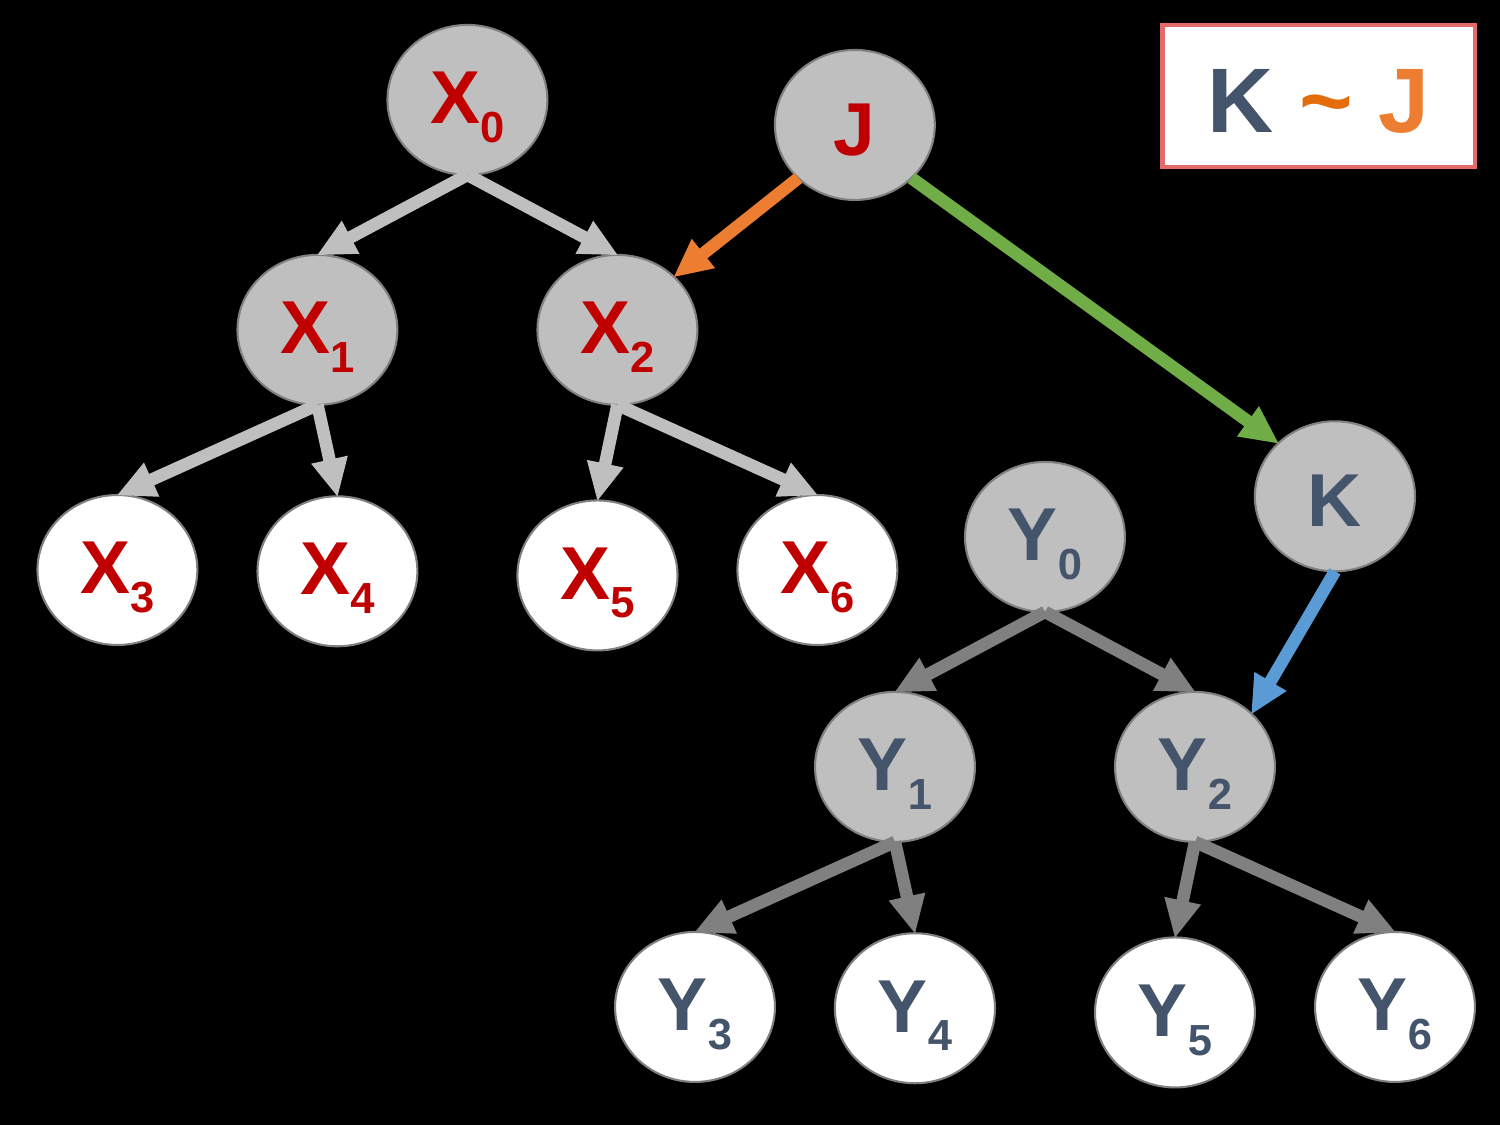

X0
K ~ J
J
X1
X2
K
Y0
X3
X6
X4
X5
Y1
Y2
Y3
Y6
Y4
Y5